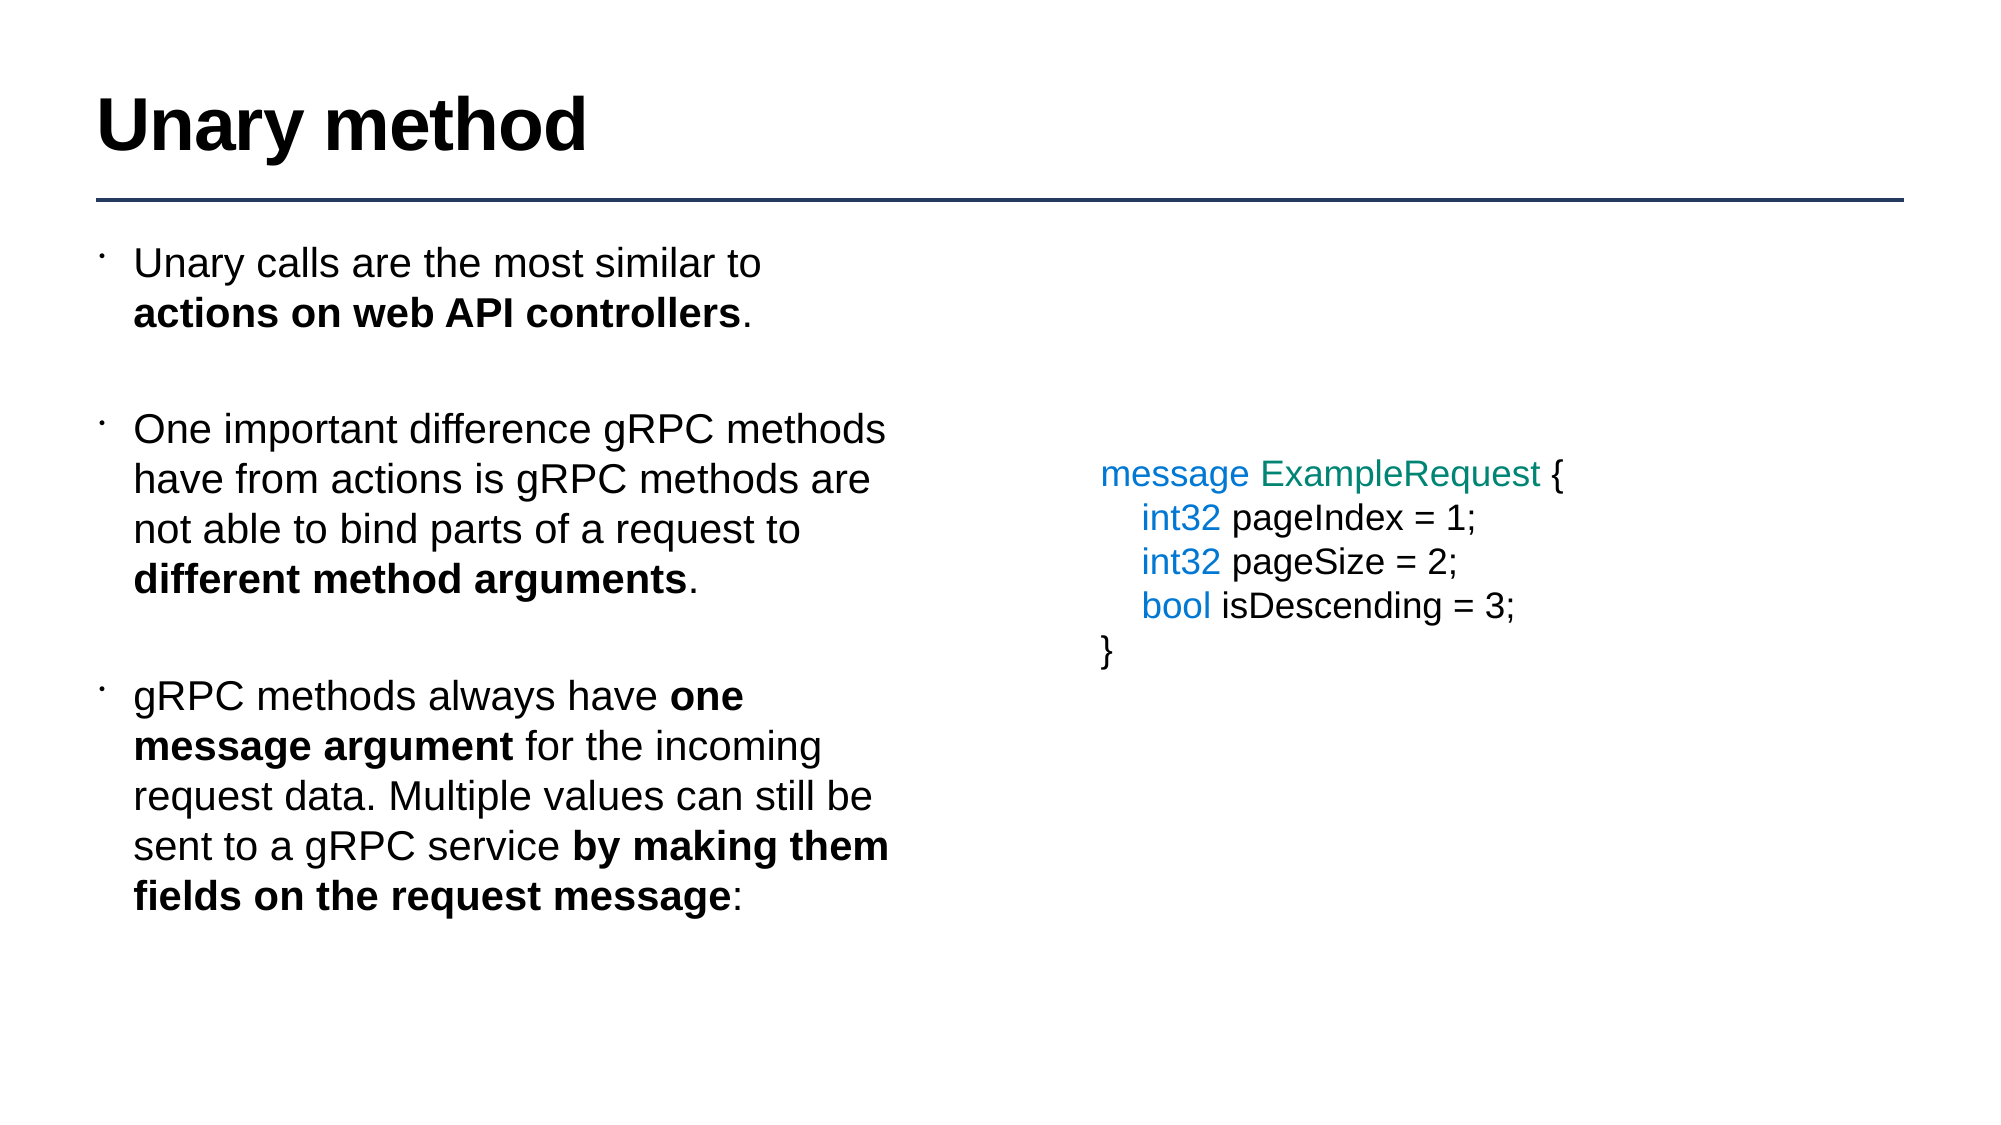

# Unary method
Unary calls are the most similar to actions on web API controllers.

One important difference gRPC methods have from actions is gRPC methods are not able to bind parts of a request to different method arguments.

gRPC methods always have one message argument for the incoming request data. Multiple values can still be sent to a gRPC service by making them fields on the request message:
message ExampleRequest {
    int32 pageIndex = 1;
    int32 pageSize = 2;
    bool isDescending = 3;
}